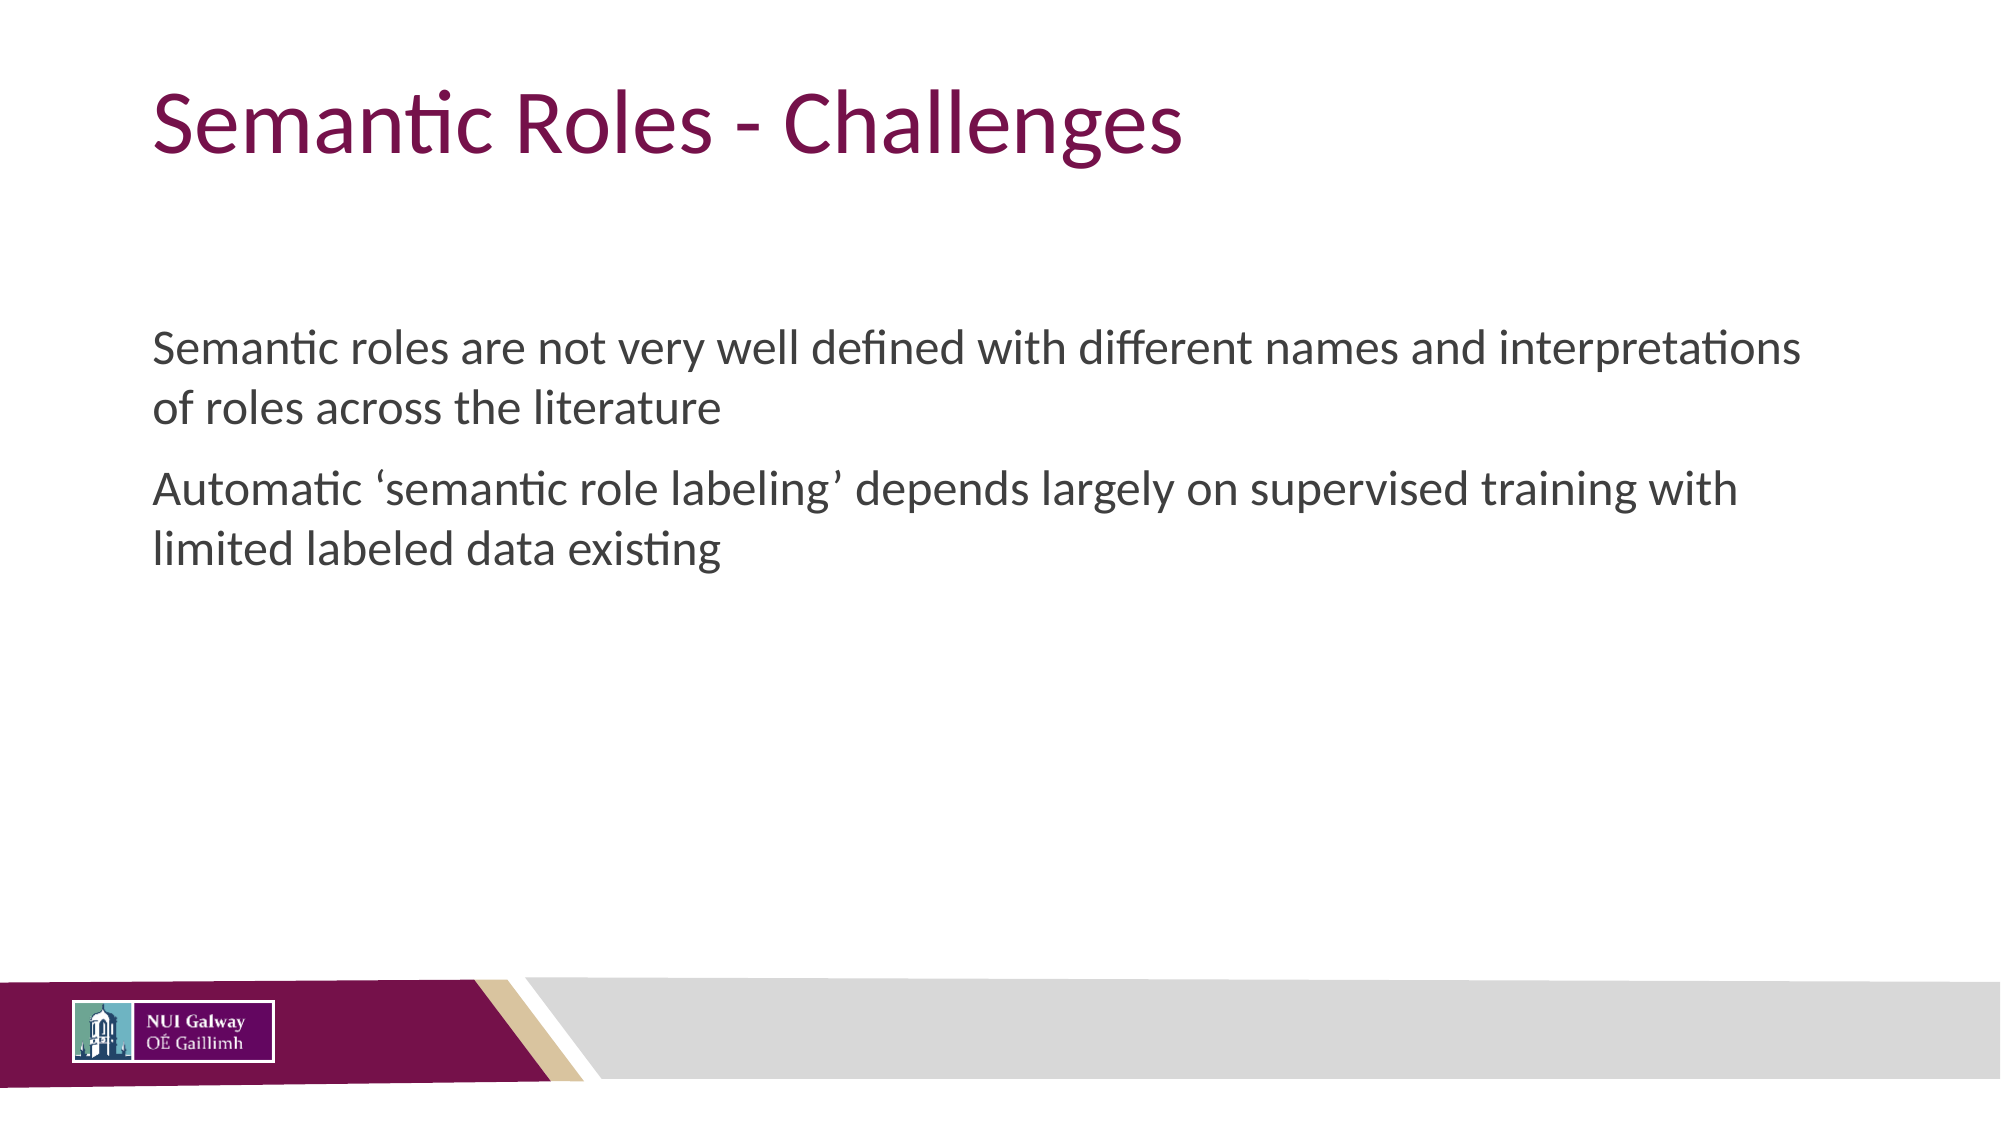

# Semantic Roles - Challenges
Semantic roles are not very well defined with different names and interpretations of roles across the literature
Automatic ‘semantic role labeling’ depends largely on supervised training with limited labeled data existing